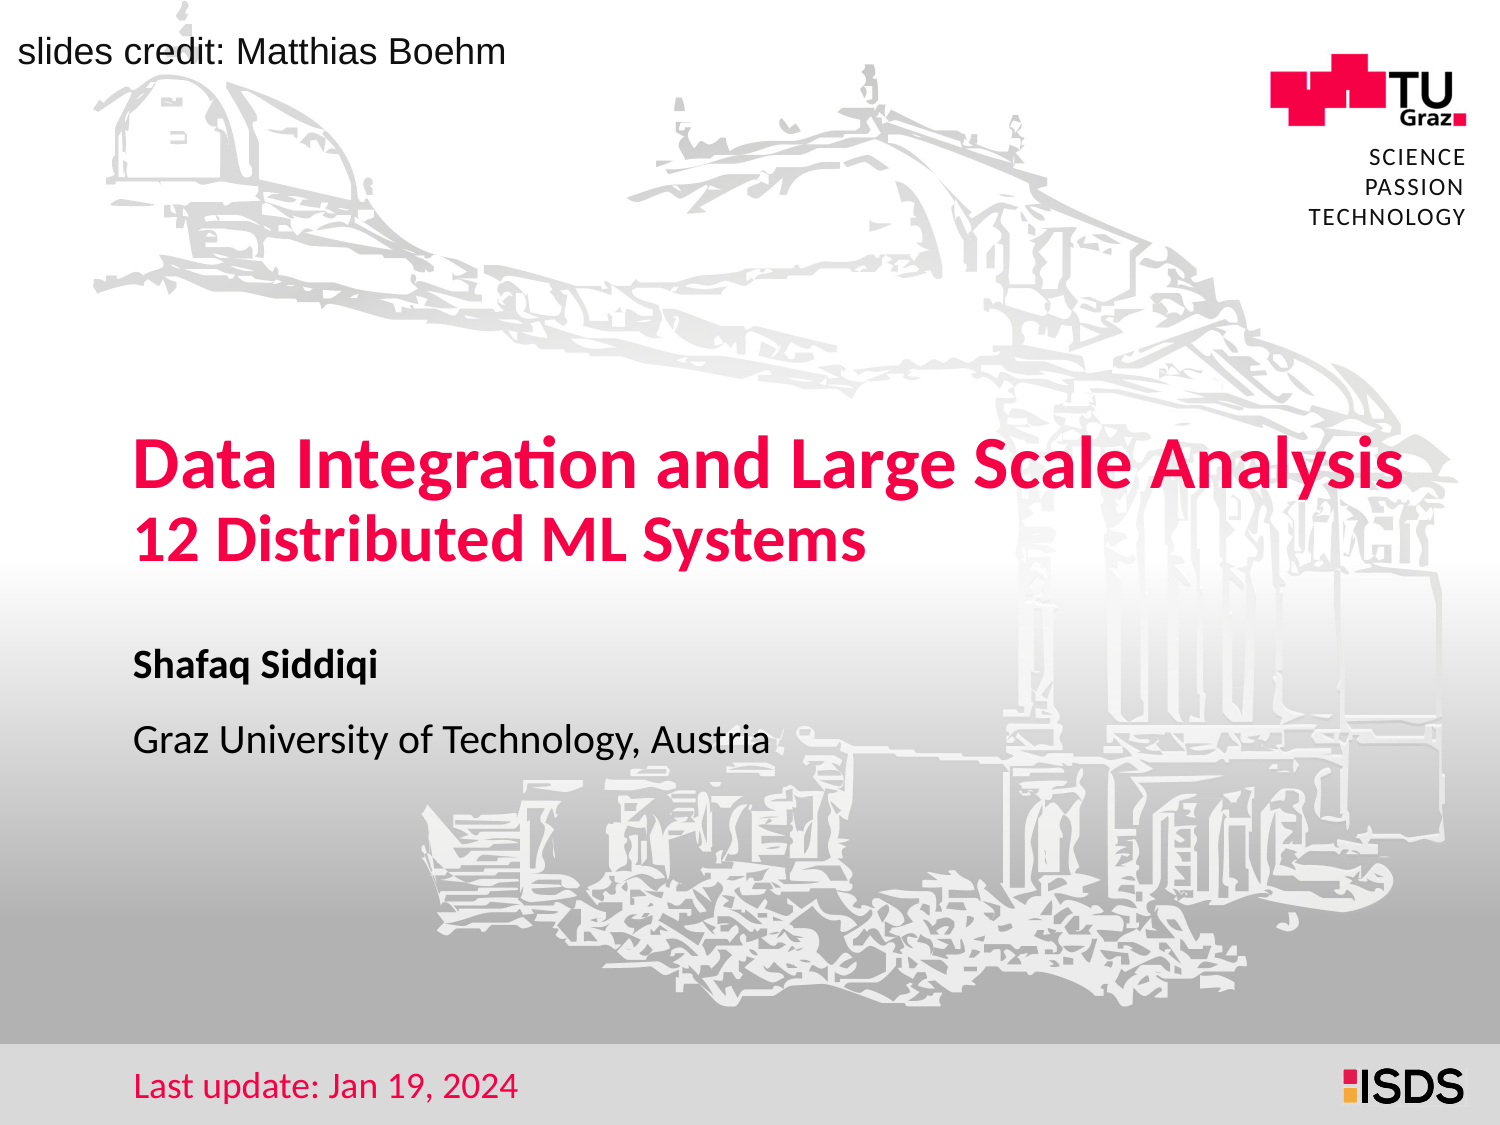

slides credit: Matthias Boehm
# Data Integration and Large Scale Analysis 12 Distributed ML Systems
Shafaq Siddiqi

Graz University of Technology, Austria
Last update: Jan 19, 2024